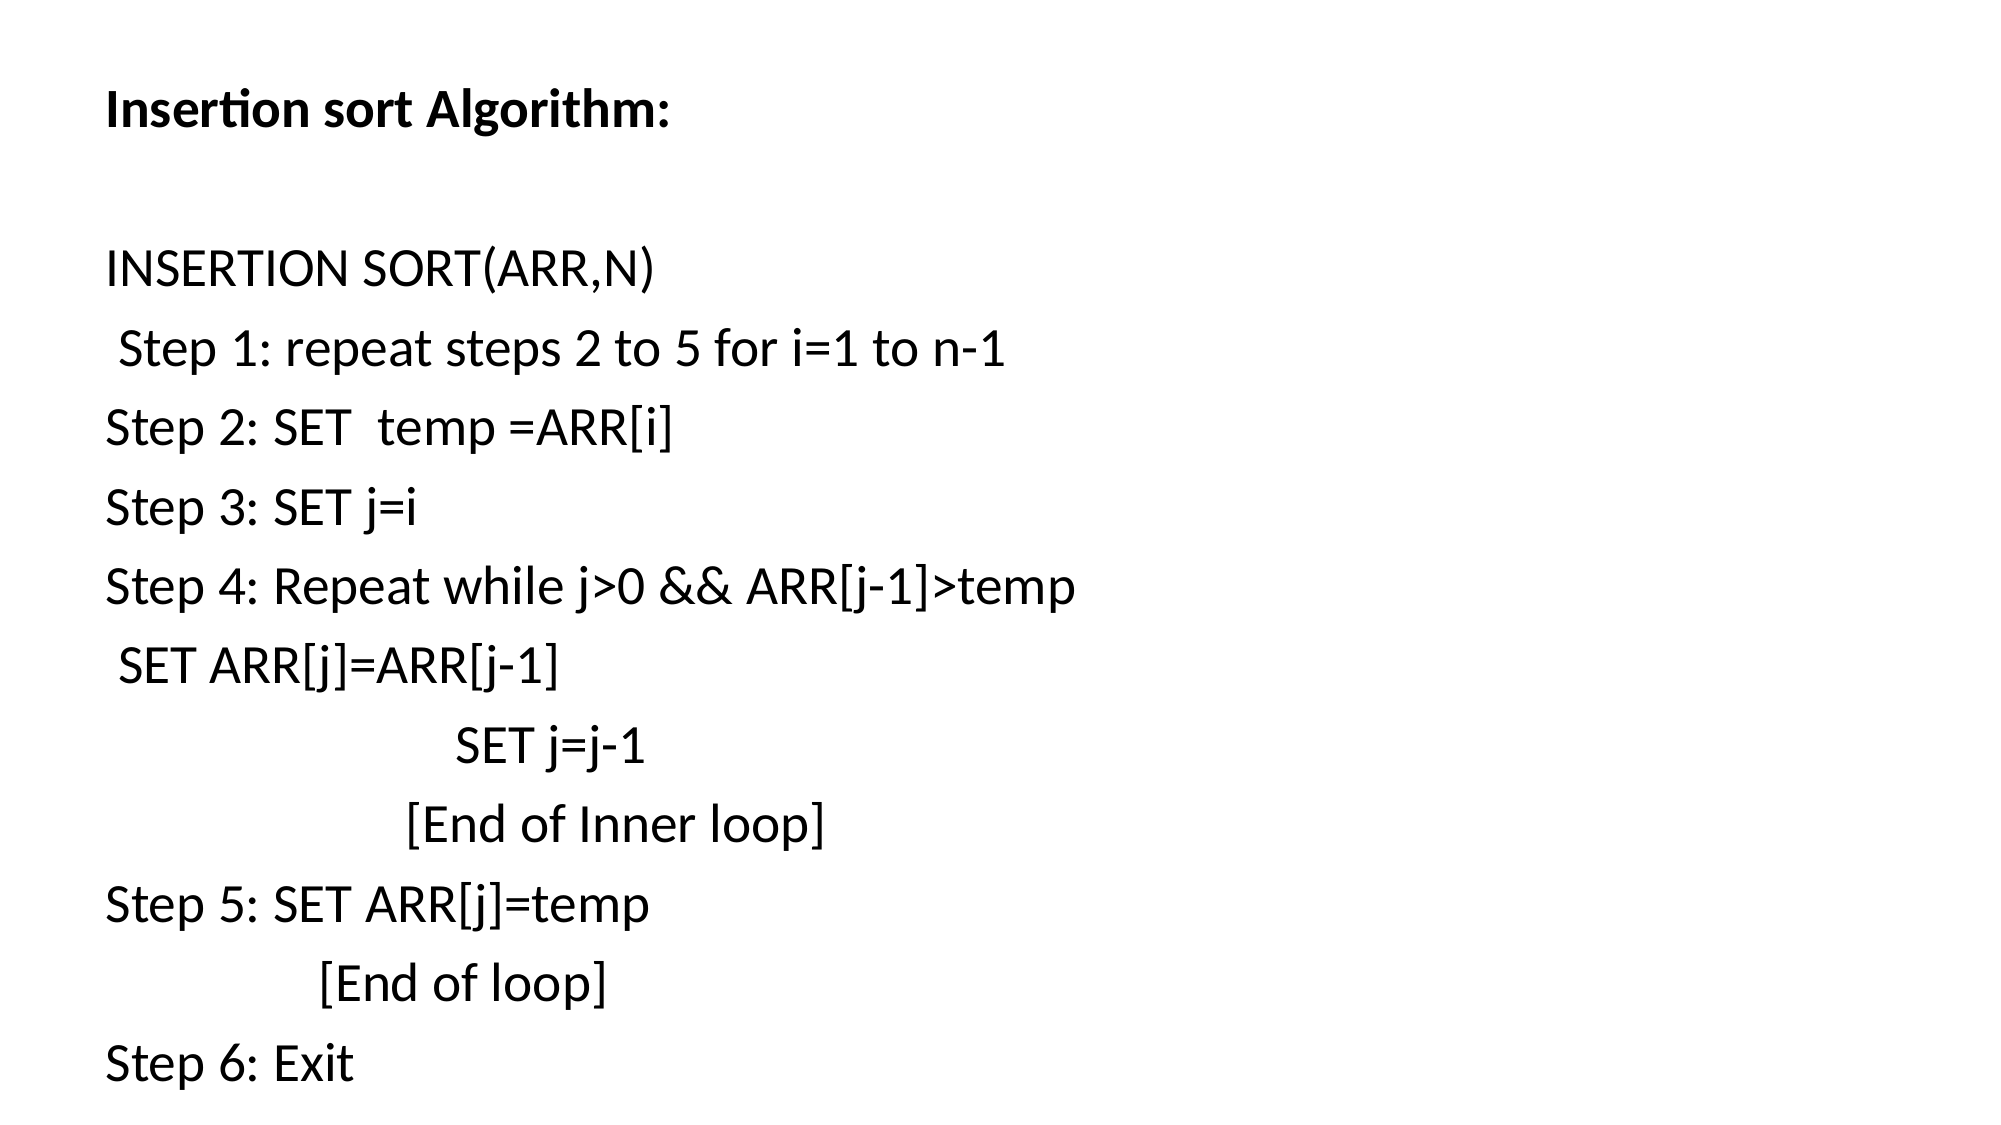

Insertion sort Algorithm:

INSERTION SORT(ARR,N)
 Step 1: repeat steps 2 to 5 for i=1 to n-1
Step 2: SET  temp =ARR[i]
Step 3: SET j=i
Step 4: Repeat while j>0 && ARR[j-1]>temp
 SET ARR[j]=ARR[j-1]
                            SET j=j-1
                        [End of Inner loop]
Step 5: SET ARR[j]=temp
                 [End of loop]
Step 6: Exit